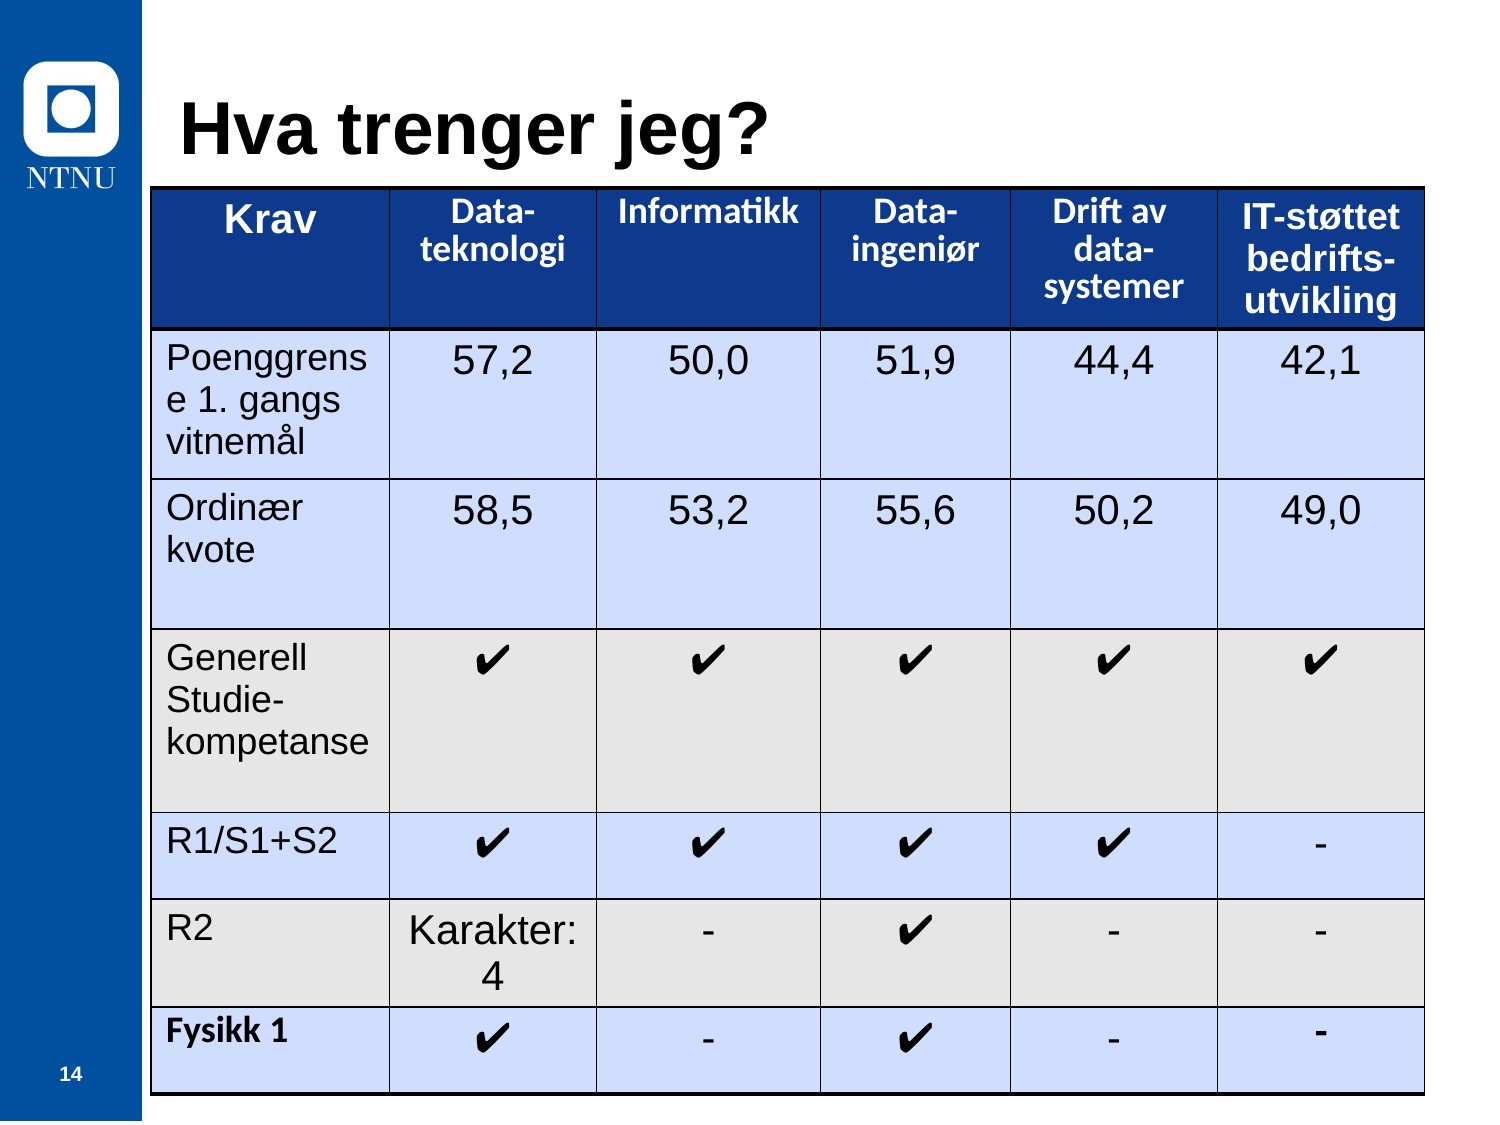

# Hva trenger jeg?
| Krav | Data- teknologi | Informatikk | Data- ingeniør | Drift av data- systemer | IT-støttet bedrifts- utvikling |
| --- | --- | --- | --- | --- | --- |
| Poenggrense 1. gangs vitnemål | 57,2 | 50,0 | 51,9 | 44,4 | 42,1 |
| Ordinær kvote | 58,5 | 53,2 | 55,6 | 50,2 | 49,0 |
| Generell Studie- kompetanse | ✔ | ✔ | ✔ | ✔ | ✔ |
| R1/S1+S2 | ✔ | ✔ | ✔ | ✔ | - |
| R2 | Karakter: 4 | - | ✔ | - | - |
| Fysikk 1 | ✔ | - | ✔ | - | - |